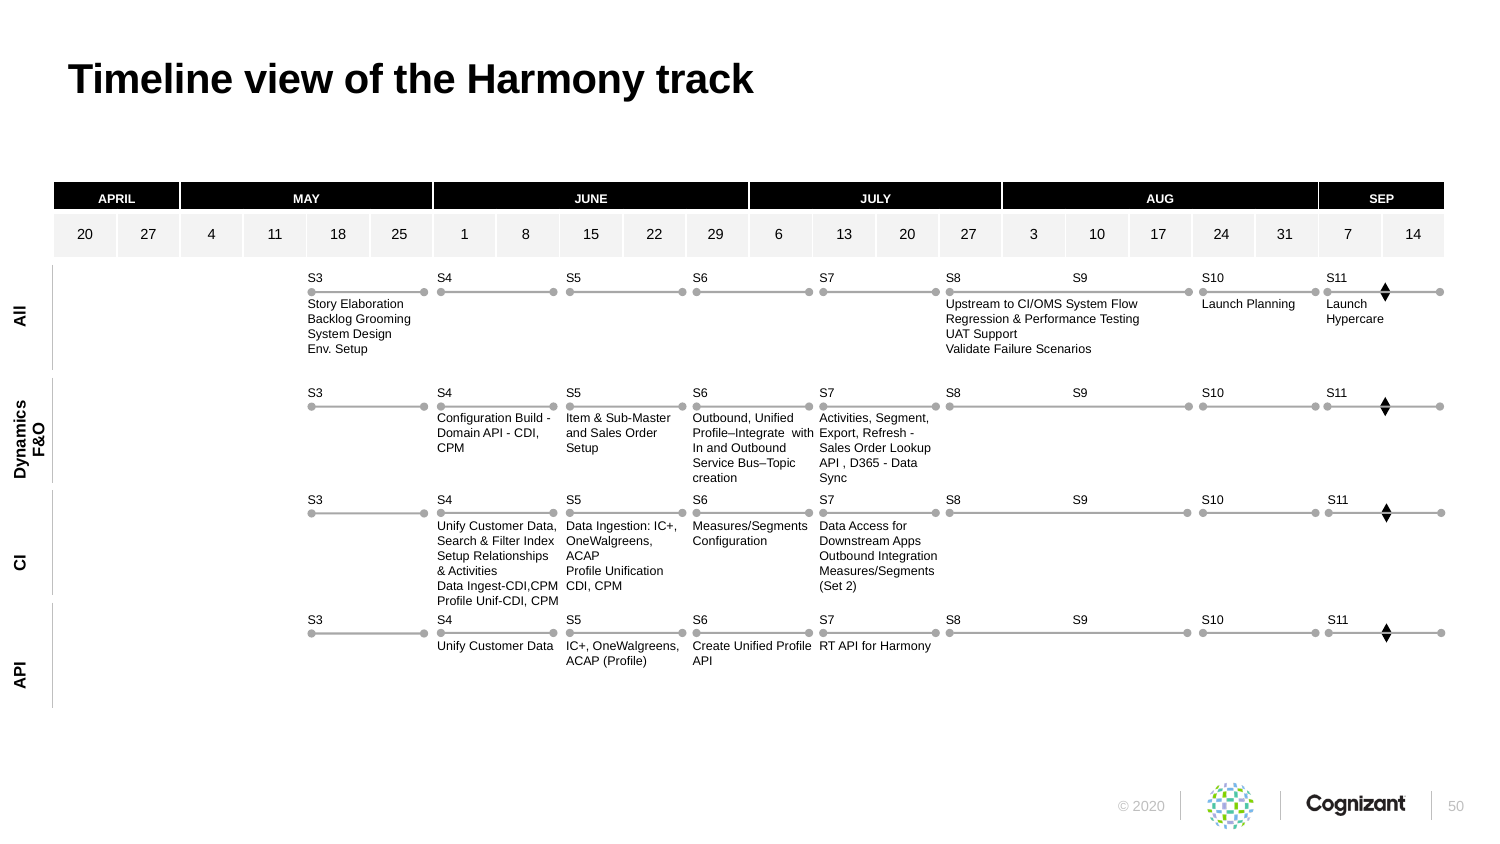

# Timeline view of the Harmony track
| APRIL |  | MAY |  |  |  | JUNE |  |  |  |  | JULY |  |  |  | AUG |  |  |  |  | SEP |  |
| --- | --- | --- | --- | --- | --- | --- | --- | --- | --- | --- | --- | --- | --- | --- | --- | --- | --- | --- | --- | --- | --- |
| 20 | 27 | 4 | 11 | 18 | 25 | 1 | 8 | 15 | 22 | 29 | 6 | 13 | 20 | 27 | 3 | 10 | 17 | 24 | 31 | 7 | 14 |
| All |
| --- |
| Dynamics F&O |
| CI |
| API |
|  |
S4

S5

S6

S7

S8
Upstream to CI/OMS System Flow
Regression & Performance Testing
UAT Support
Validate Failure Scenarios

S9
S10
Launch Planning
S11
Launch
Hypercare
S3
Story Elaboration
Backlog Grooming
System Design
Env. Setup

S4
Configuration Build - Domain API - CDI, CPM
S5
Item & Sub-Master and Sales Order Setup
S6
Outbound, Unified Profile–Integrate  with In and Outbound
Service Bus–Topic creation

S7
Activities, Segment, Export, Refresh - Sales Order Lookup API , D365 - Data Sync

S8

S9
S10

S11

S3

S3

S4
Unify Customer Data, Search & Filter Index
Setup Relationships & Activities
Data Ingest-CDI,CPM
Profile Unif-CDI, CPM
S5
Data Ingestion: IC+, OneWalgreens, ACAP
Profile Unification CDI, CPM

S6
Measures/Segments Configuration

S7
Data Access for Downstream Apps
Outbound Integration
Measures/Segments (Set 2)

S8

S9
S10

S11

S3

S4
Unify Customer Data
S5
IC+, OneWalgreens, ACAP (Profile)
S6
Create Unified Profile API
S7
RT API for Harmony
S8

S9
S10

S11

50
© 2020